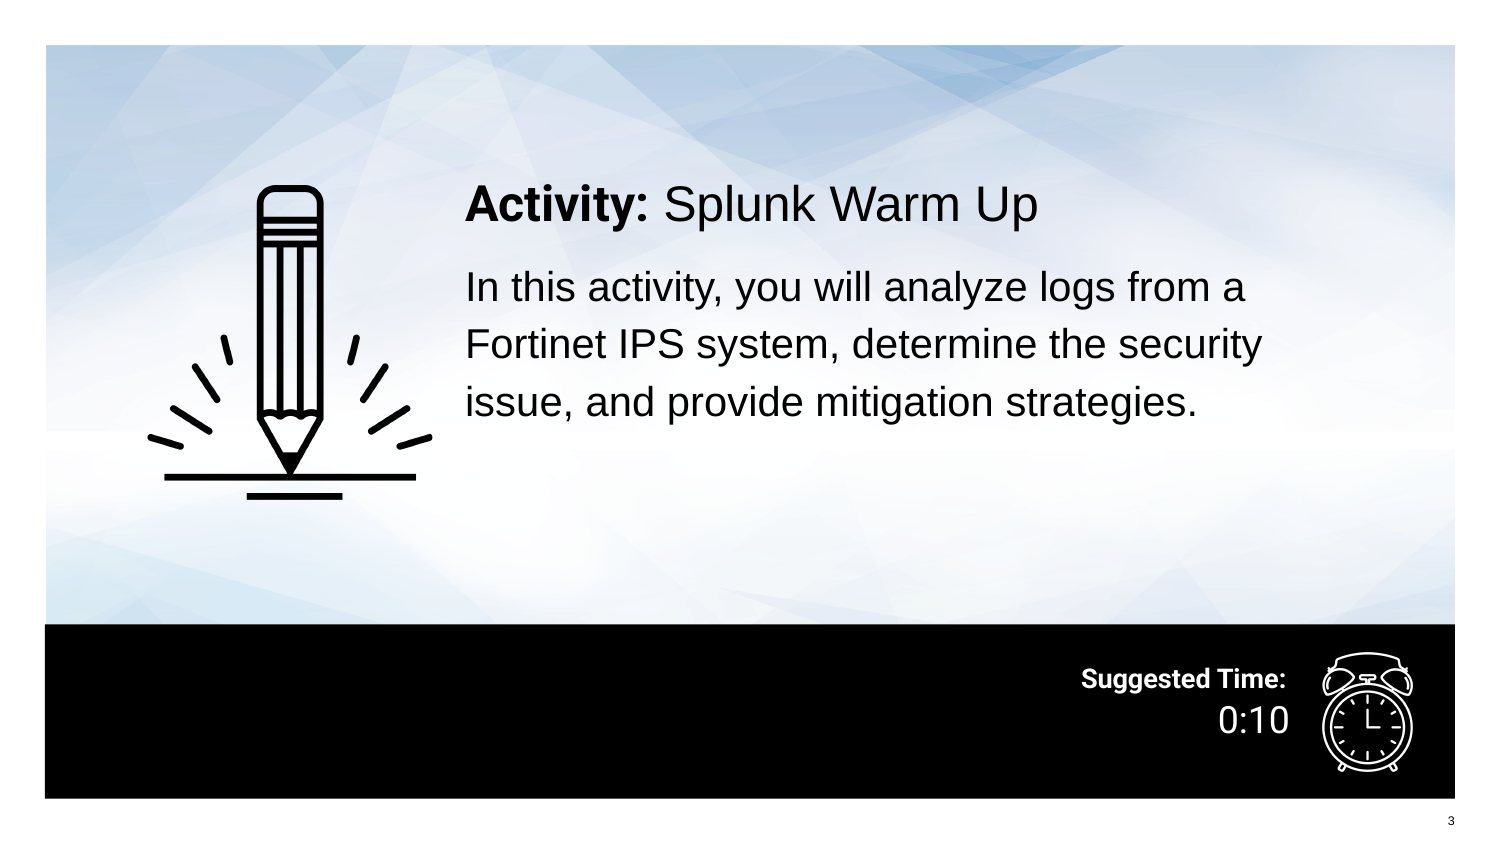

Activity: Splunk Warm Up
In this activity, you will analyze logs from a Fortinet IPS system, determine the security issue, and provide mitigation strategies.
# 0:10

3